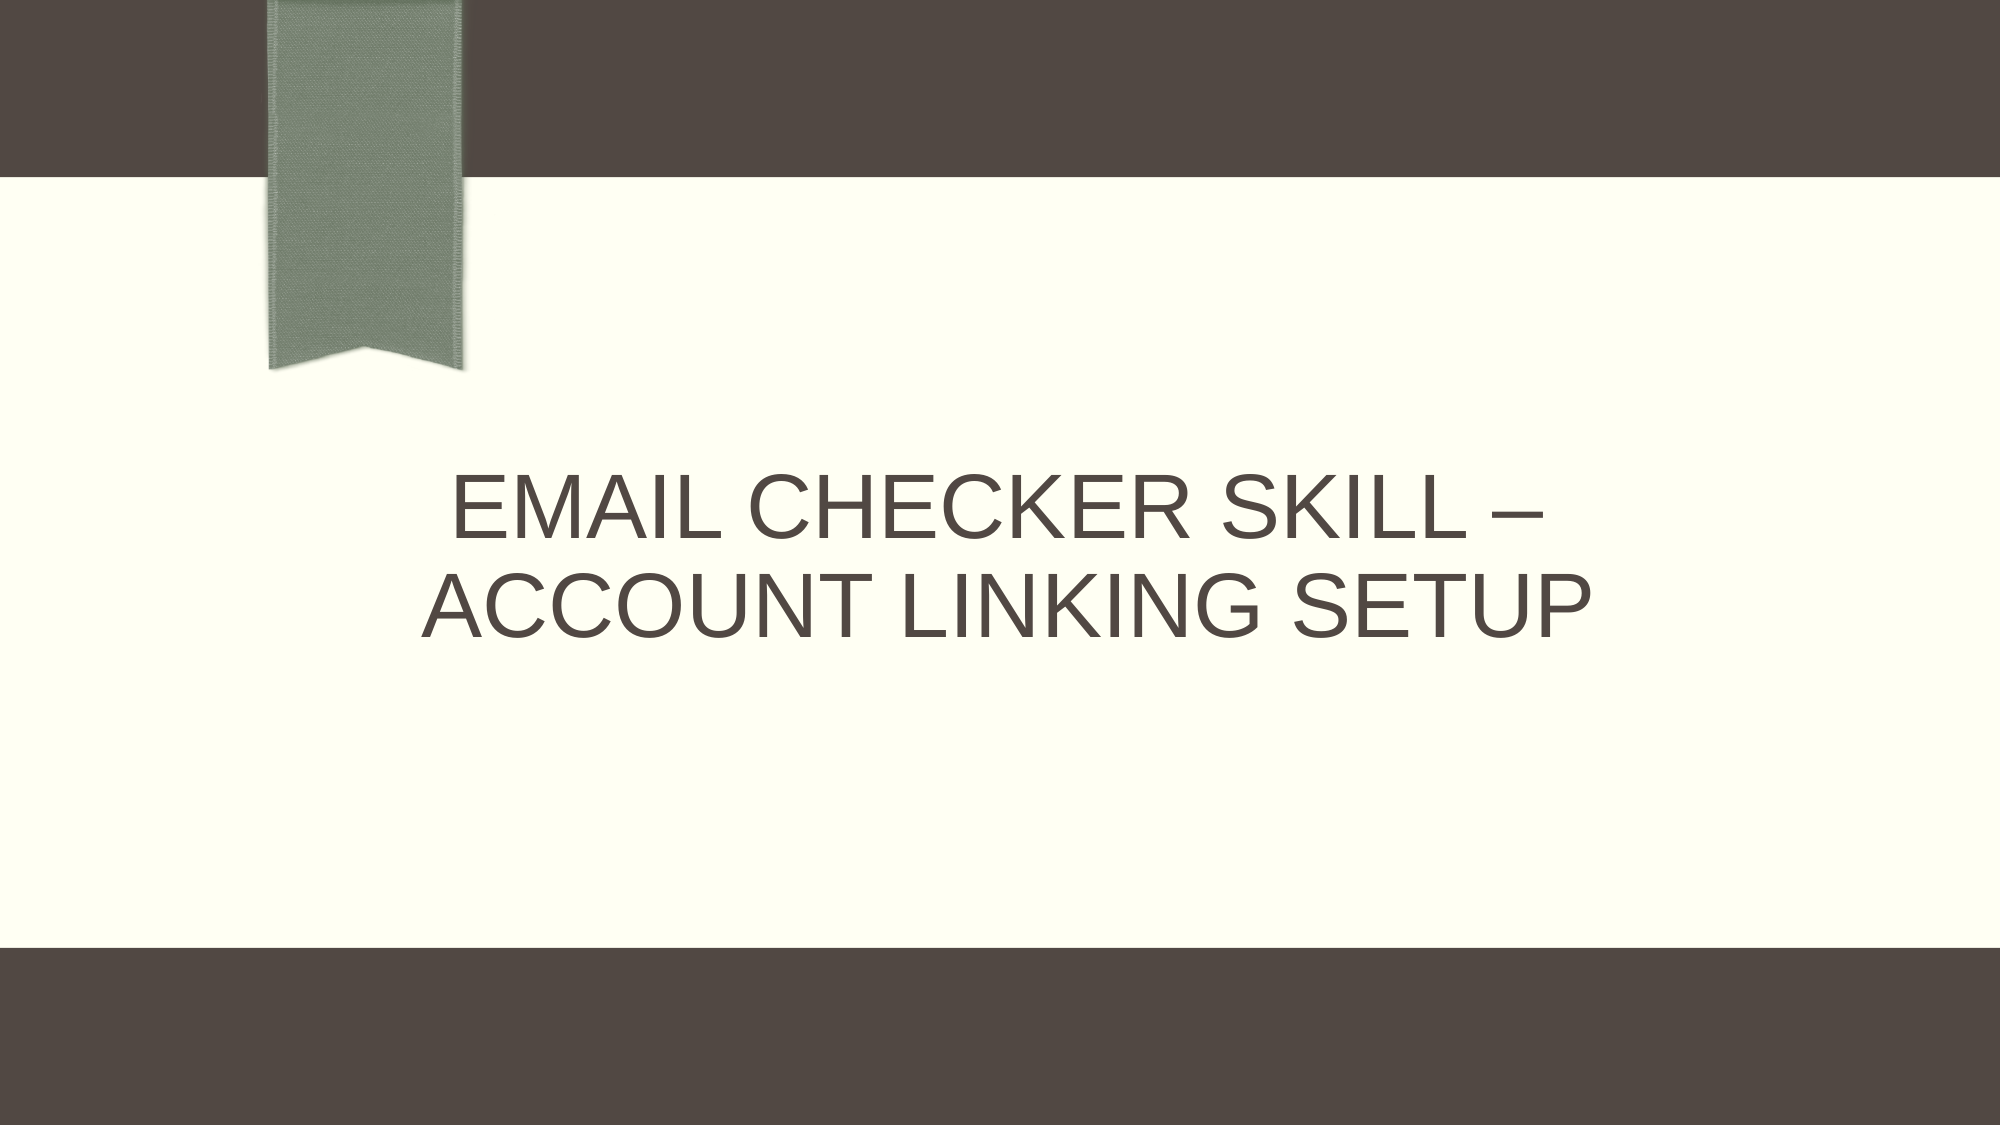

# EMAIL CHECKER SKILL – ACCOUNT LINKING SETUP